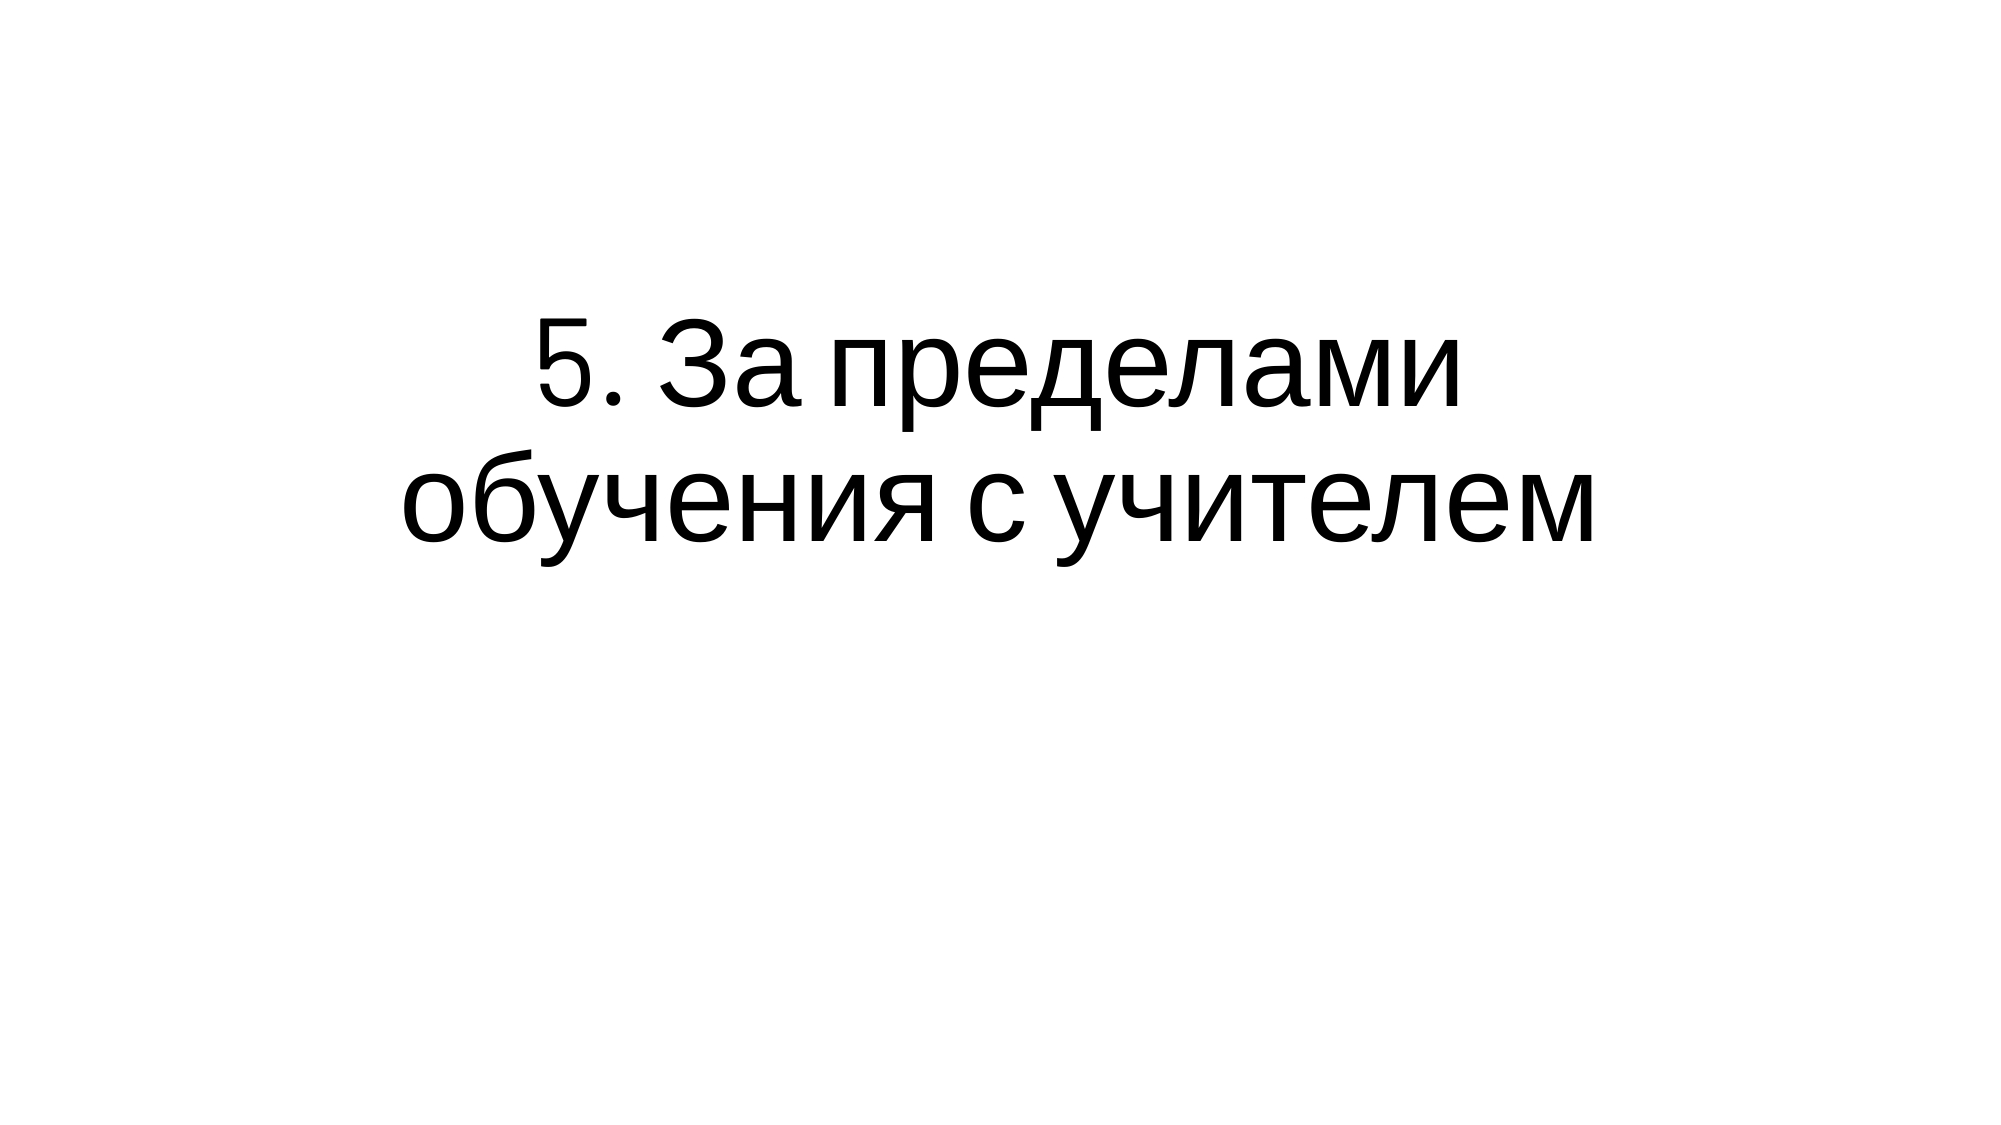

# 5. За пределами обучения с учителем